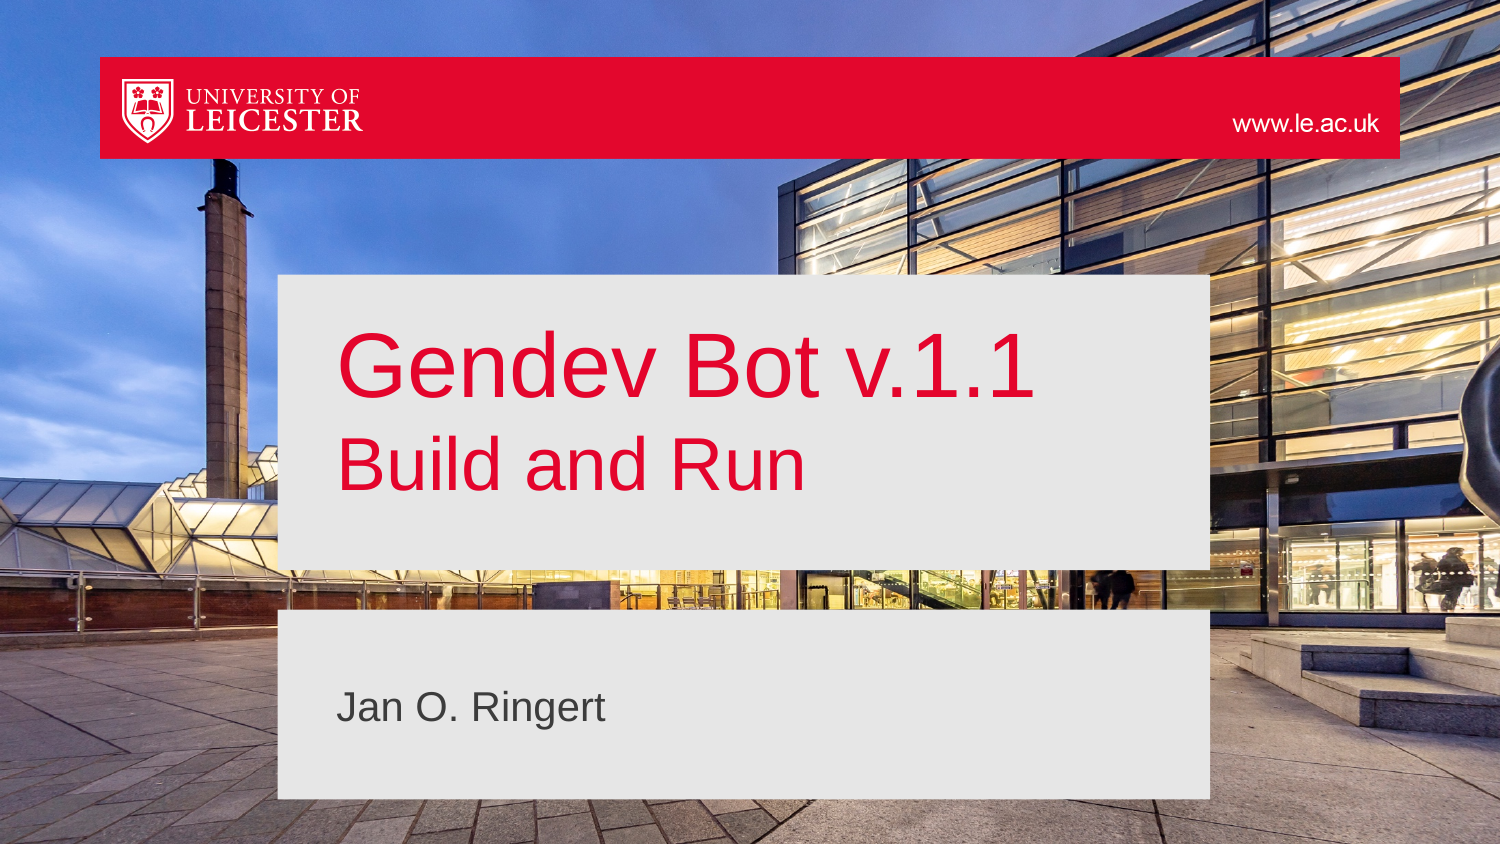

# Gendev Bot v.1.1 Build and Run
Jan O. Ringert